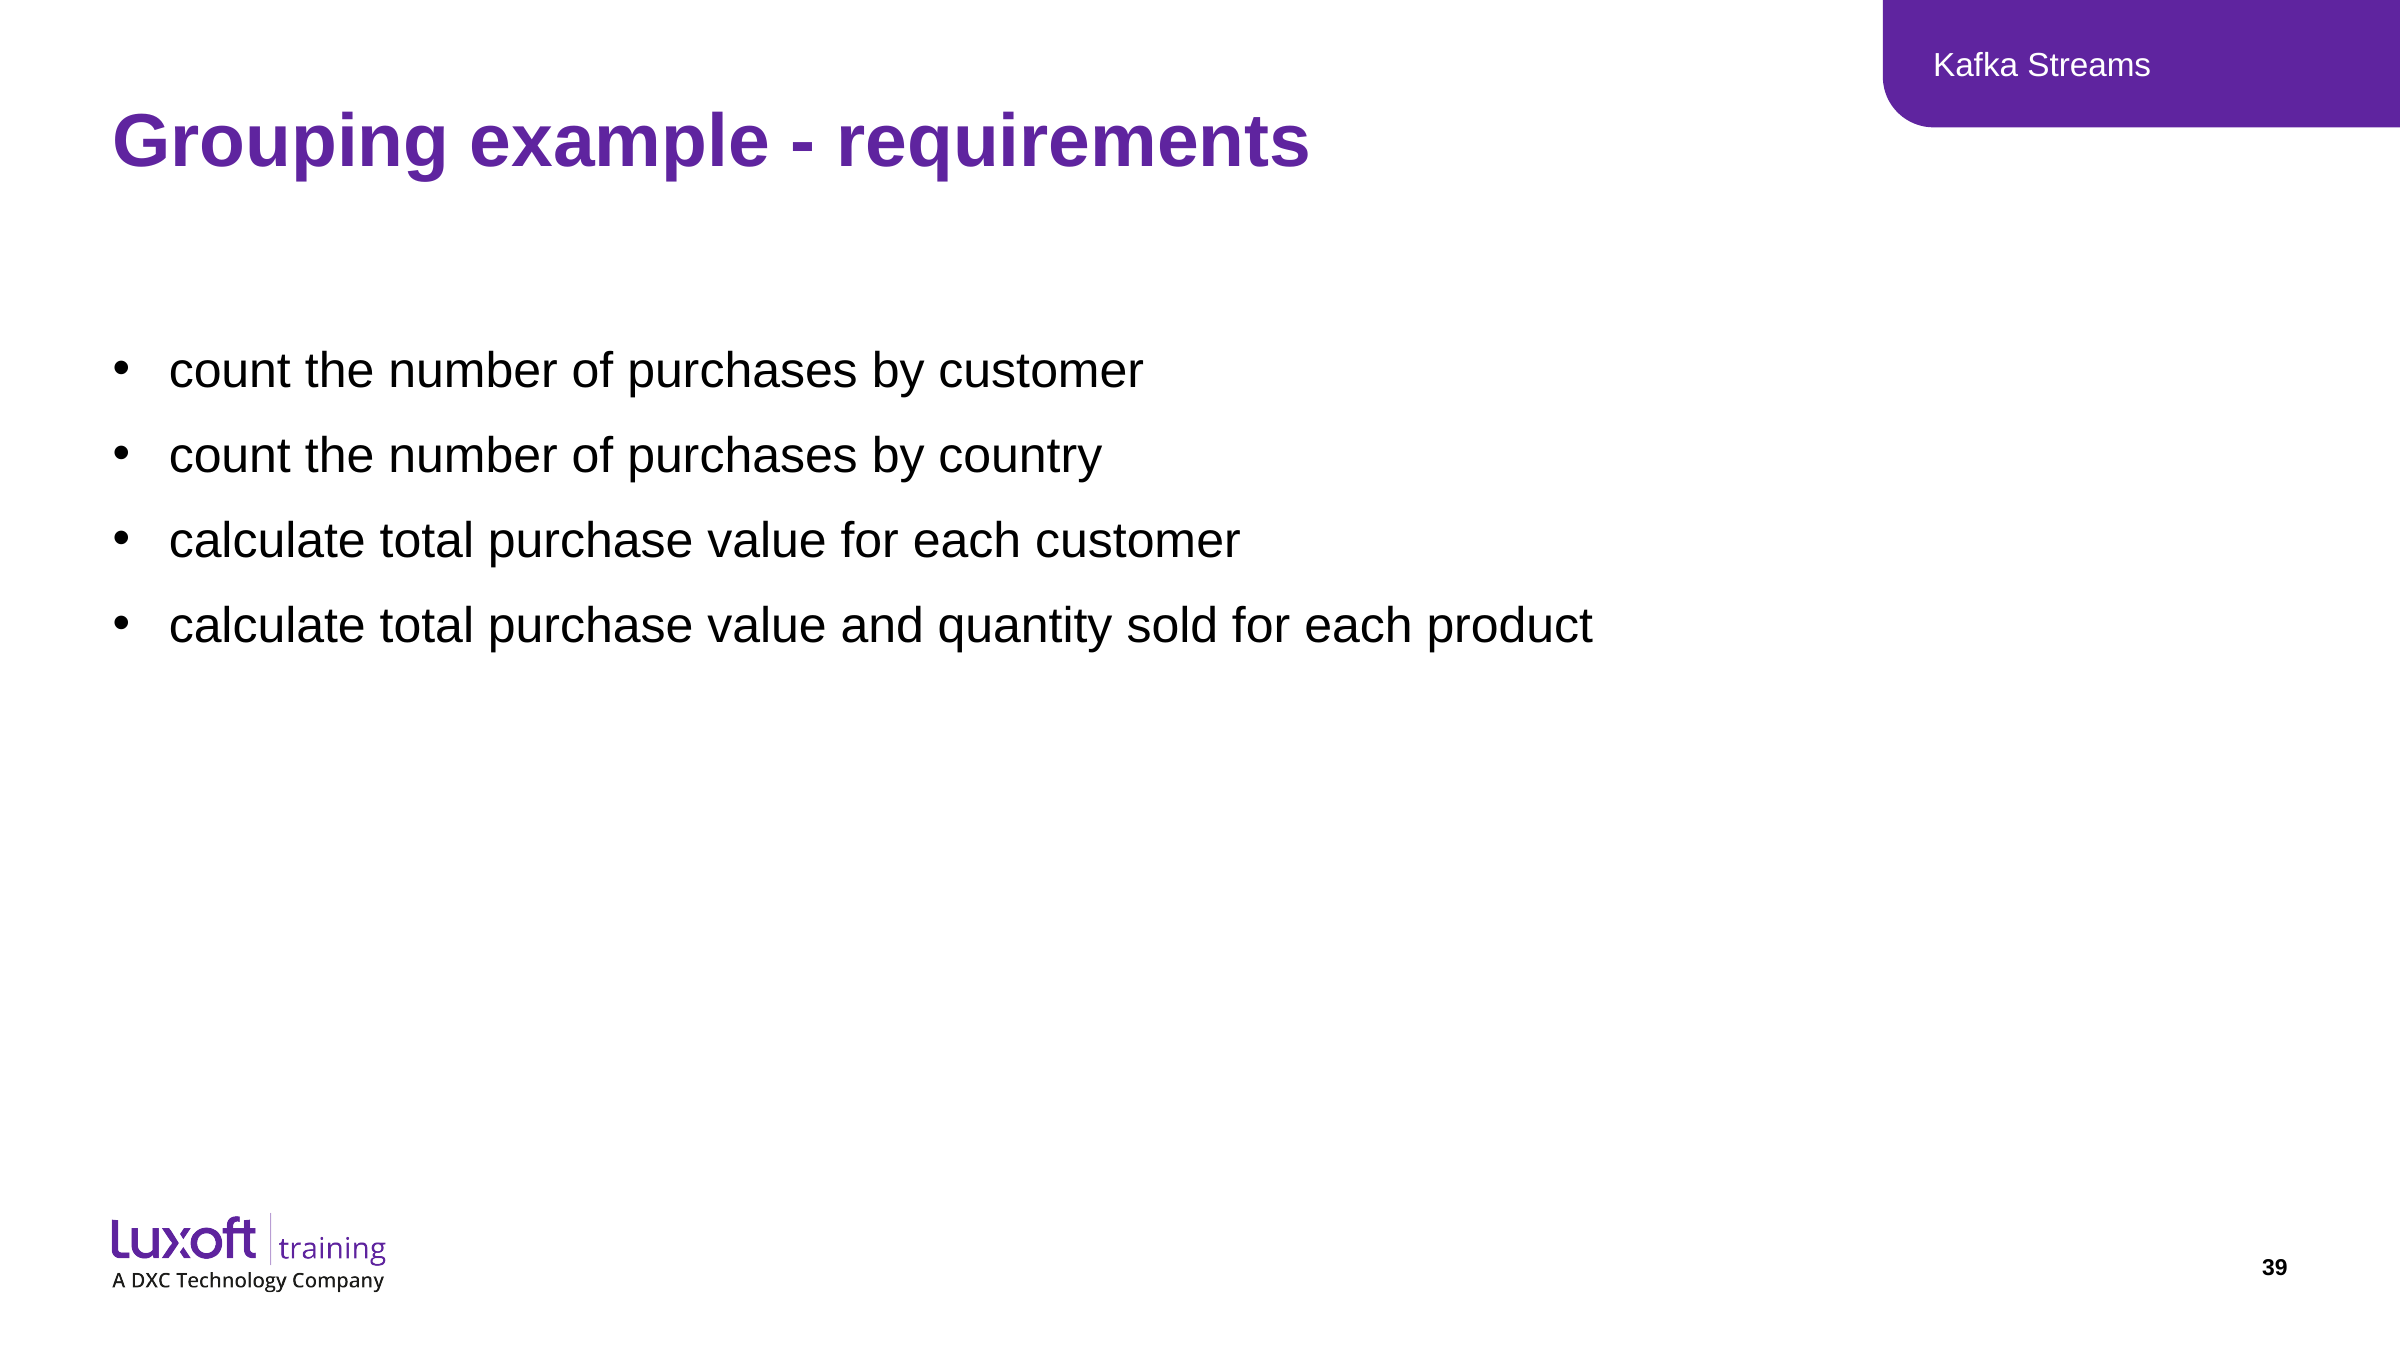

Kafka Streams
# Grouping example - requirements
count the number of purchases by customer
count the number of purchases by country
calculate total purchase value for each customer
calculate total purchase value and quantity sold for each product